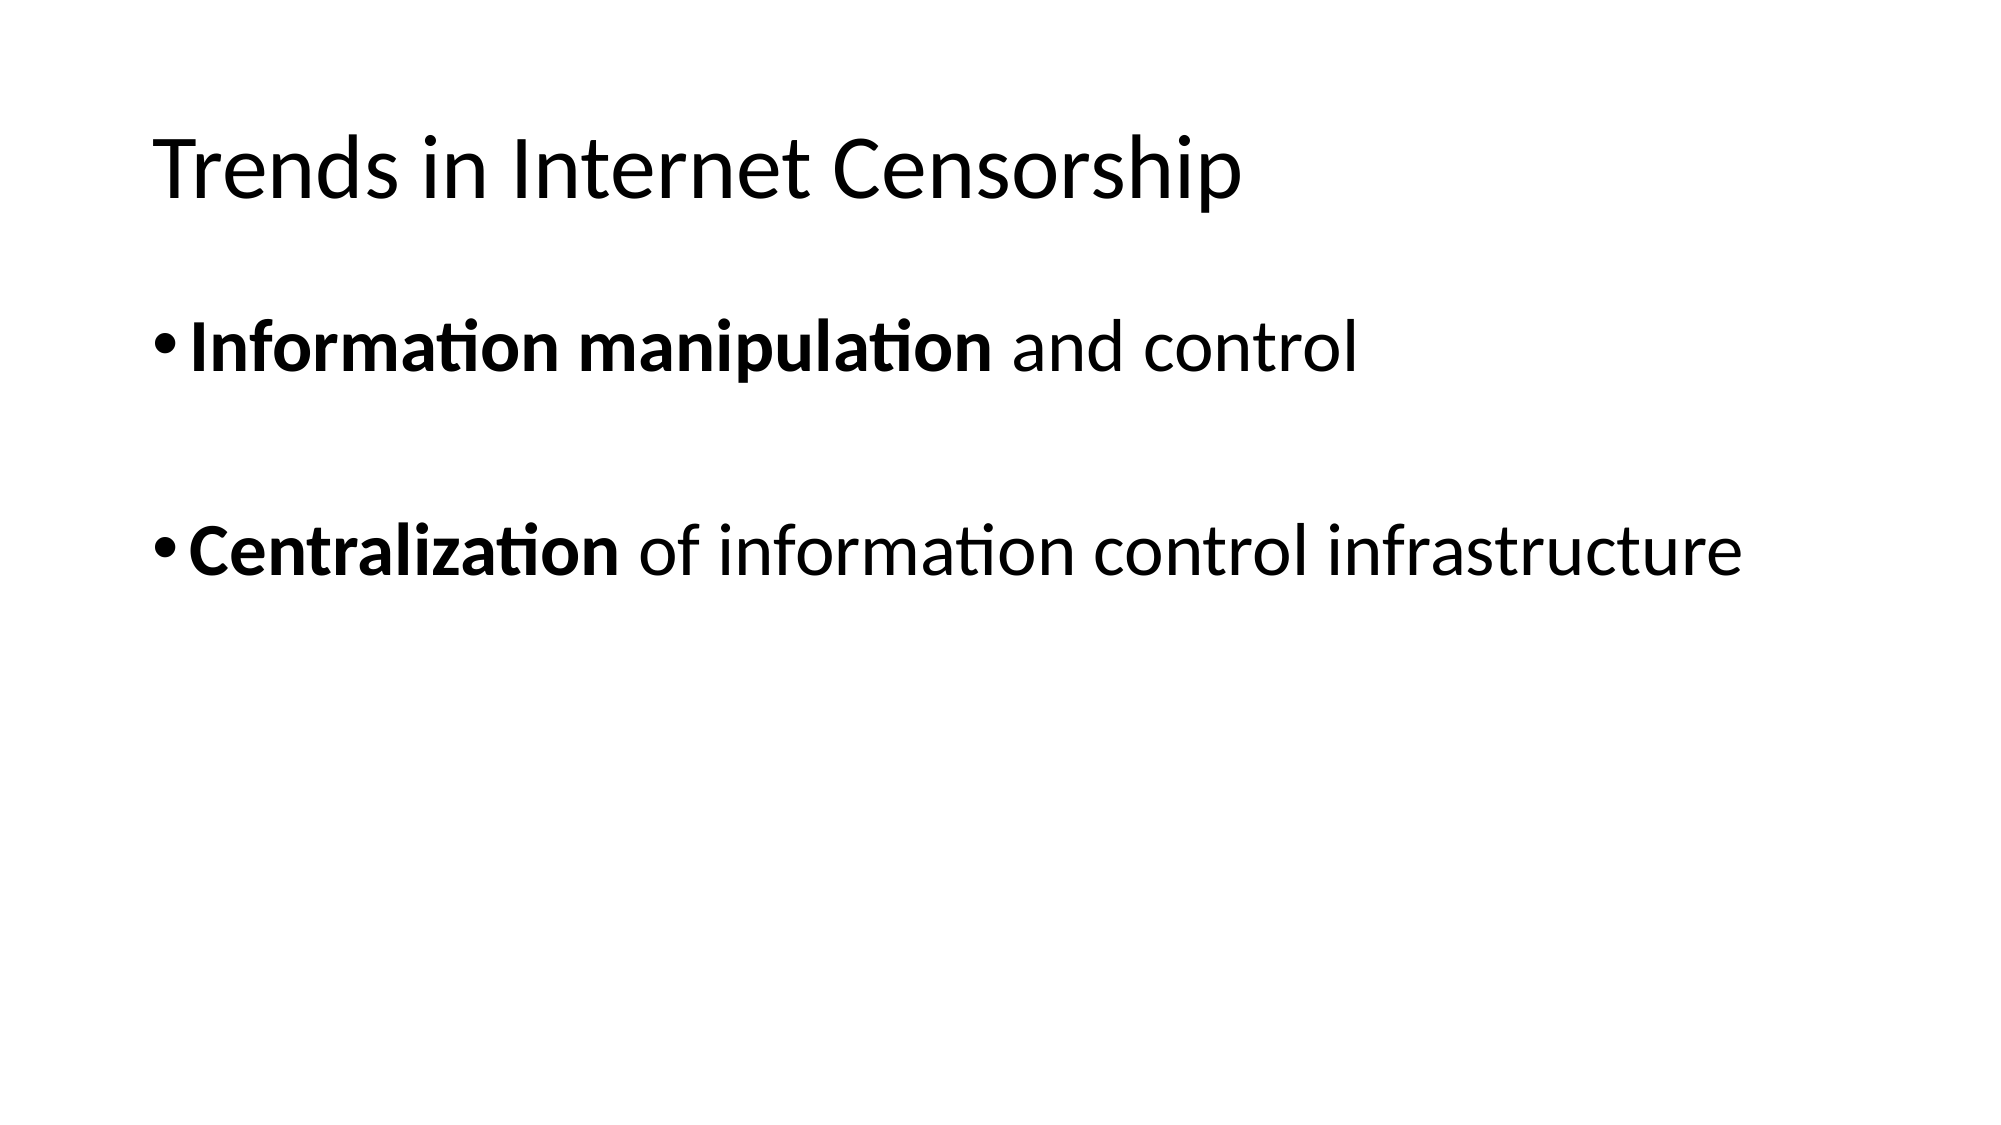

# Trends in Internet Censorship
Information manipulation and control

Centralization of information control infrastructure